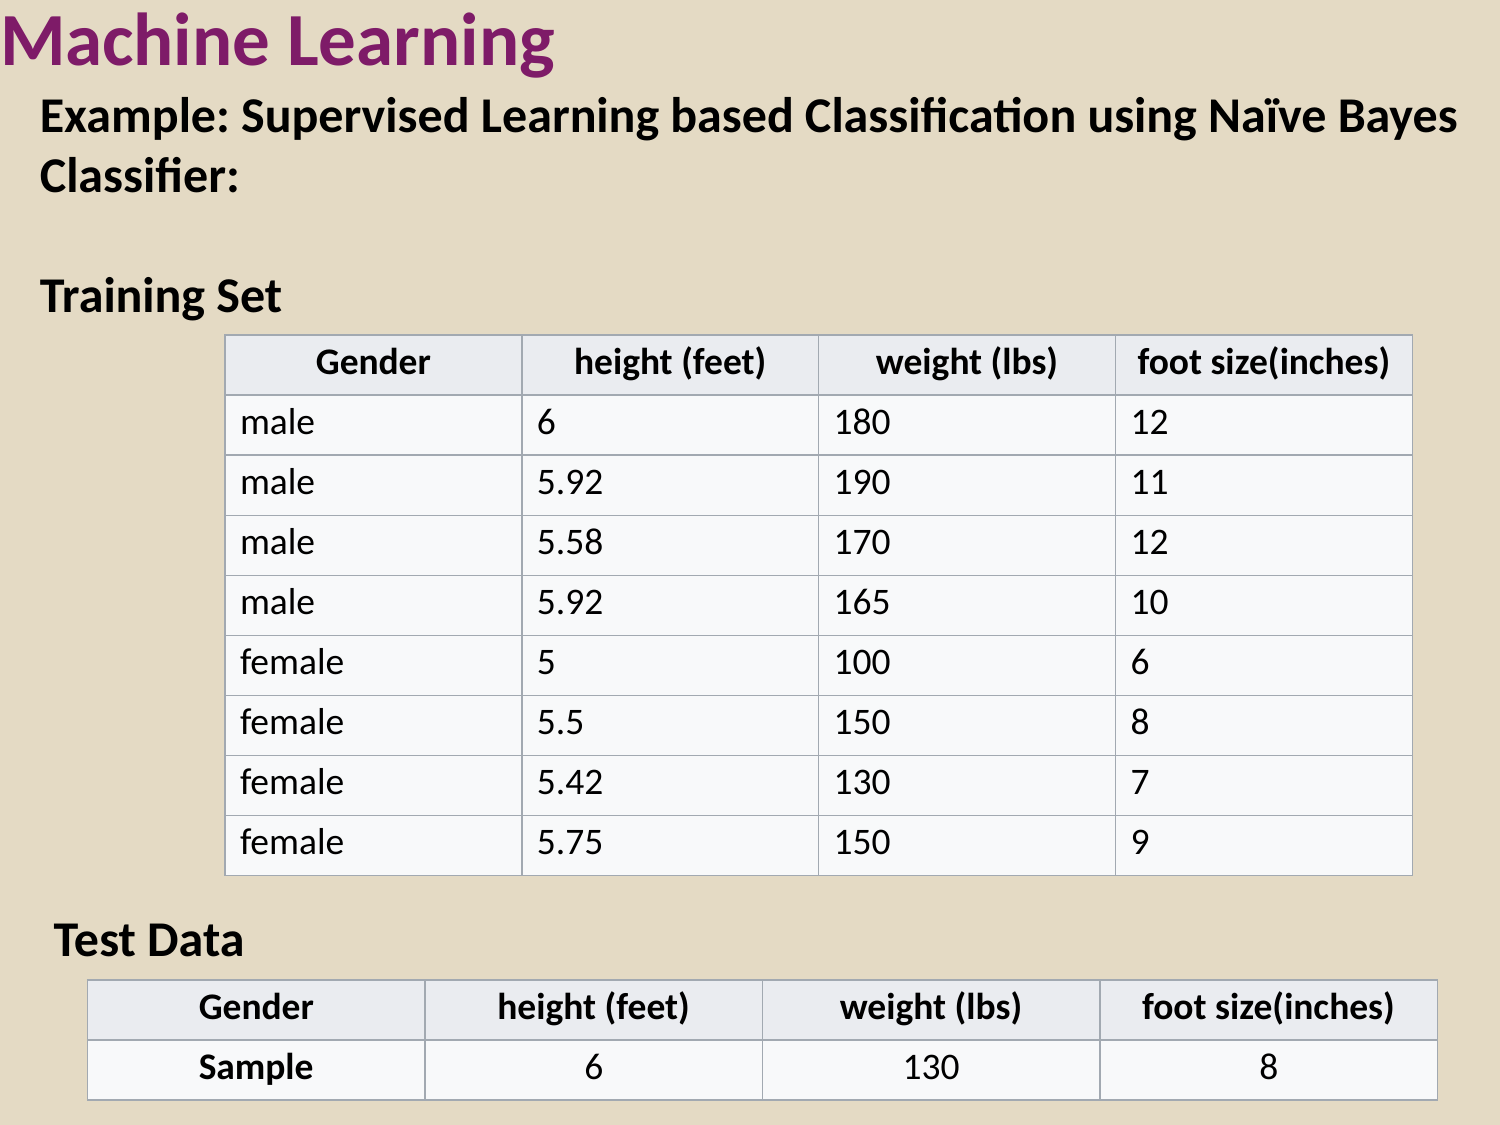

Machine Learning
Example: Supervised Learning based Classification using Naïve Bayes Classifier:

Training Set

| Gender | height (feet) | weight (lbs) | foot size(inches) |
| --- | --- | --- | --- |
| male | 6 | 180 | 12 |
| male | 5.92 | 190 | 11 |
| male | 5.58 | 170 | 12 |
| male | 5.92 | 165 | 10 |
| female | 5 | 100 | 6 |
| female | 5.5 | 150 | 8 |
| female | 5.42 | 130 | 7 |
| female | 5.75 | 150 | 9 |
Test Data
| Gender | height (feet) | weight (lbs) | foot size(inches) |
| --- | --- | --- | --- |
| Sample | 6 | 130 | 8 |